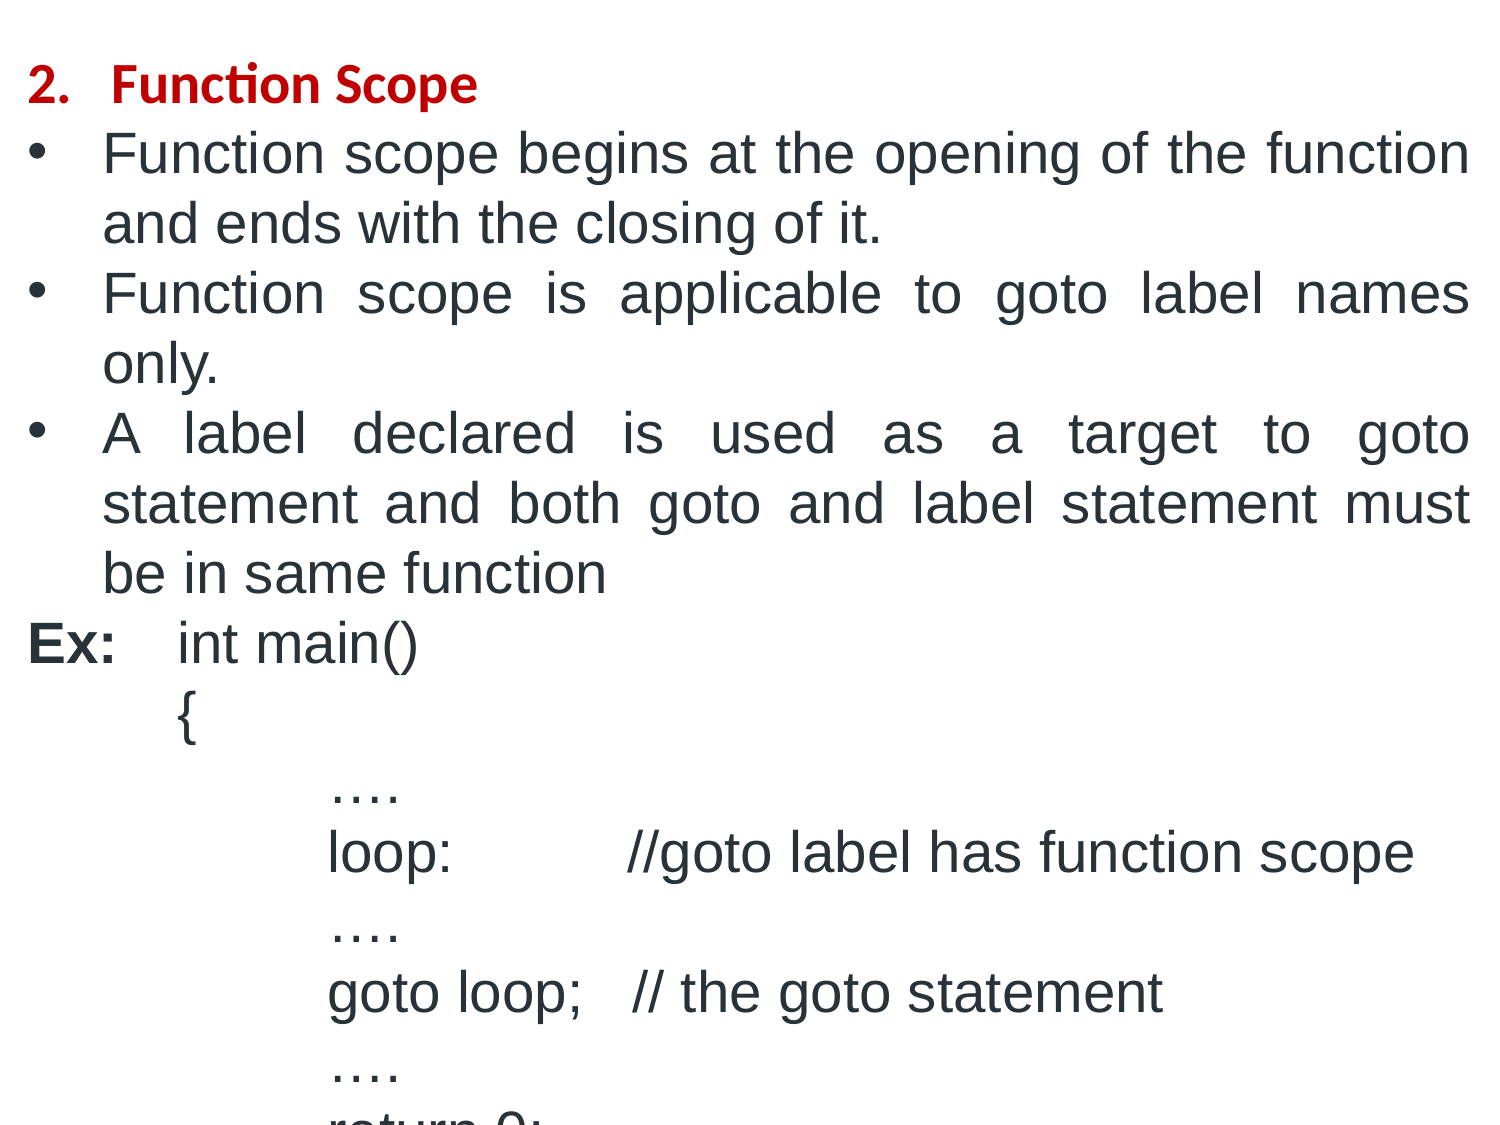

Function Scope
Function scope begins at the opening of the function and ends with the closing of it.
Function scope is applicable to goto label names only.
A label declared is used as a target to goto statement and both goto and label statement must be in same function
Ex:	int main()
	{
		….
		loop: 		//goto label has function scope
		….
		goto loop;   // the goto statement
		….
		return 0;
	}